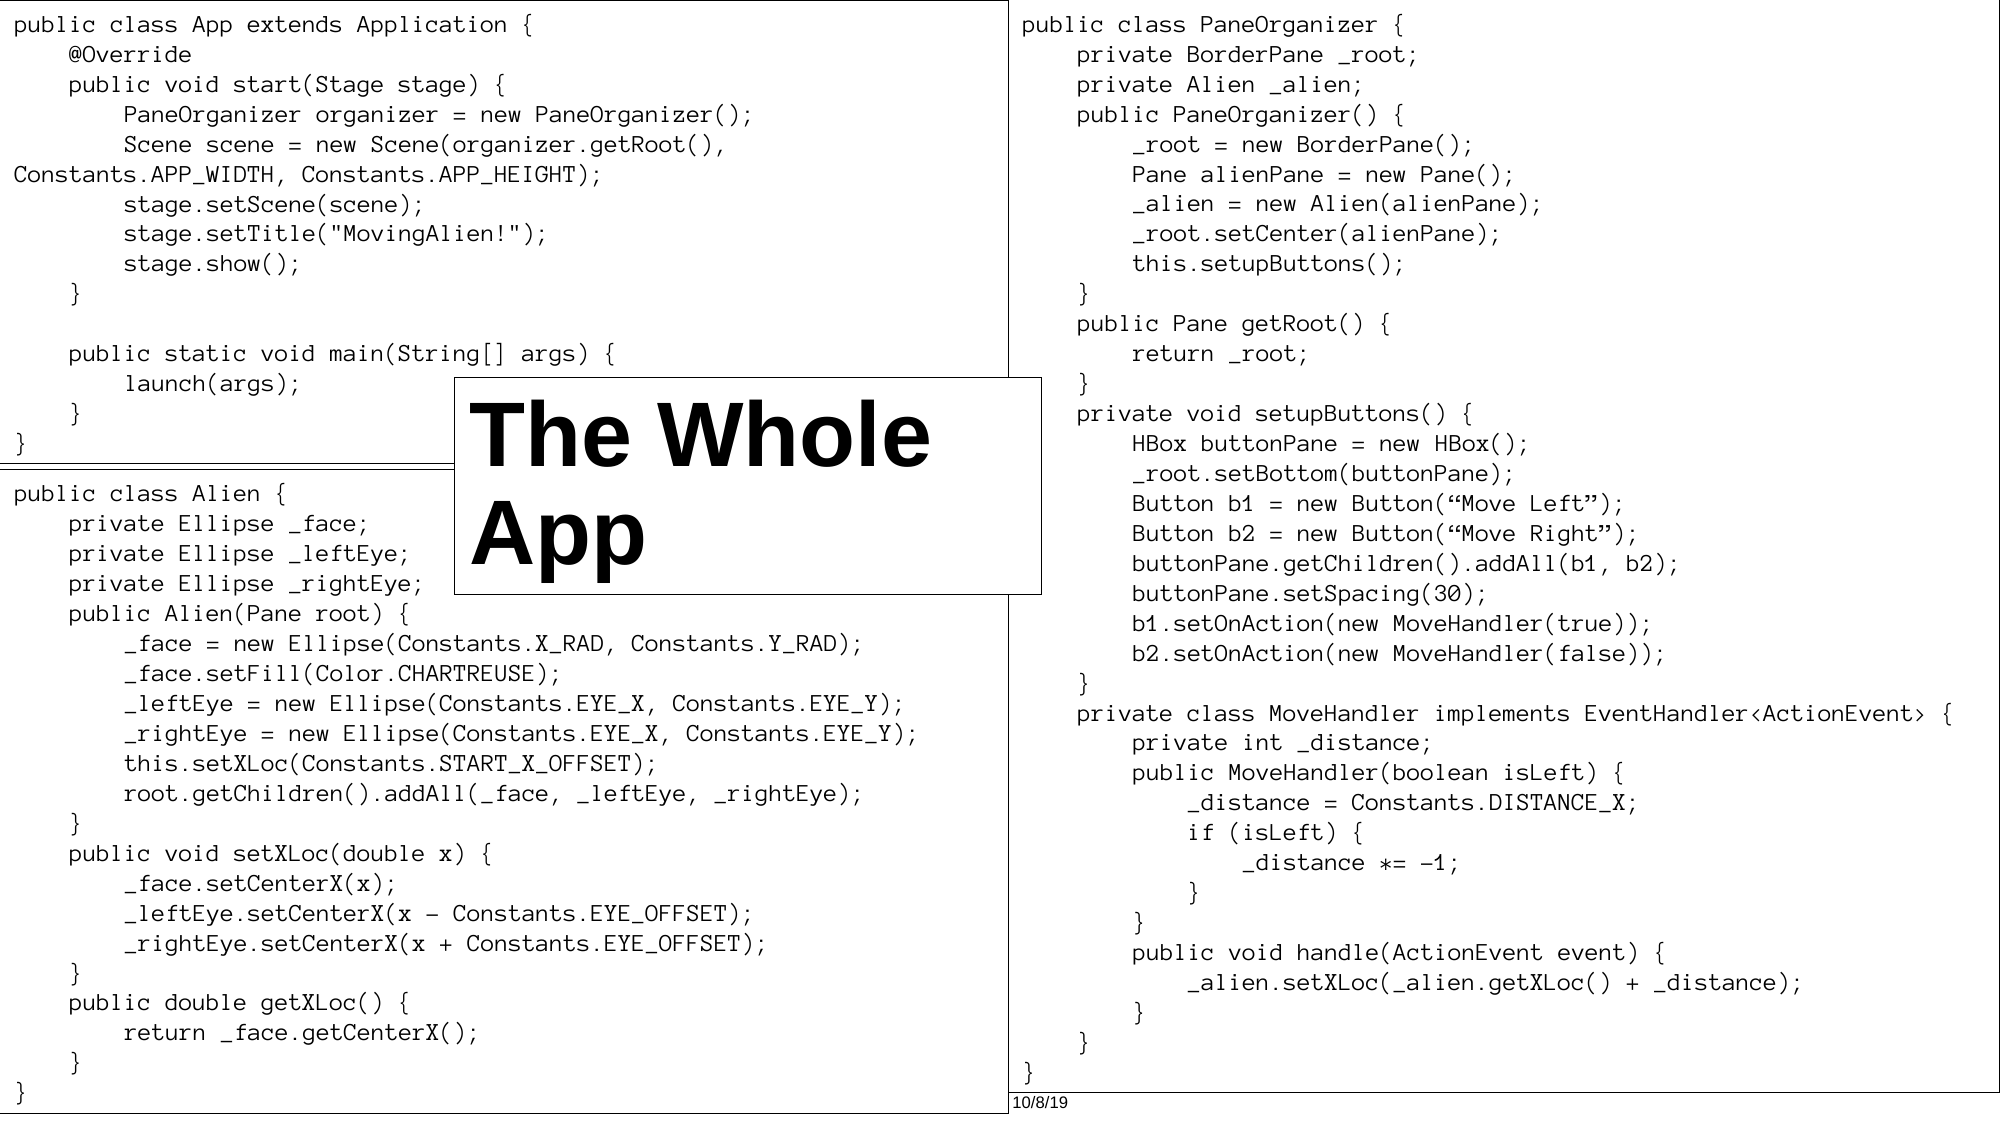

public class App extends Application {
    @Override
    public void start(Stage stage) {
        PaneOrganizer organizer = new PaneOrganizer();
        Scene scene = new Scene(organizer.getRoot(),      	Constants.APP_WIDTH, Constants.APP_HEIGHT);
        stage.setScene(scene);
        stage.setTitle("MovingAlien!");
        stage.show();
    }

    public static void main(String[] args) {
        launch(args);
    }
}
public class PaneOrganizer {
    private BorderPane _root;
    private Alien _alien;
    public PaneOrganizer() {
        _root = new BorderPane();
        Pane alienPane = new Pane();
        _alien = new Alien(alienPane);
        _root.setCenter(alienPane);
        this.setupButtons();
    }
    public Pane getRoot() {
        return _root;
    }
    private void setupButtons() {
        HBox buttonPane = new HBox();
        _root.setBottom(buttonPane);
        Button b1 = new Button(“Move Left”);
        Button b2 = new Button(“Move Right”);
        buttonPane.getChildren().addAll(b1, b2);
        buttonPane.setSpacing(30);
        b1.setOnAction(new MoveHandler(true));
        b2.setOnAction(new MoveHandler(false));
    }
    private class MoveHandler implements EventHandler<ActionEvent> {
        private int _distance;
        public MoveHandler(boolean isLeft) {
            _distance = Constants.DISTANCE_X;
            if (isLeft) {
                _distance *= -1;
            }
        }
        public void handle(ActionEvent event) {
            _alien.setXLoc(_alien.getXLoc() + _distance);
        }
    }
}
# The Whole App
public class Alien {
    private Ellipse _face;
    private Ellipse _leftEye;
    private Ellipse _rightEye;
    public Alien(Pane root) {
        _face = new Ellipse(Constants.X_RAD, Constants.Y_RAD);
        _face.setFill(Color.CHARTREUSE);
        _leftEye = new Ellipse(Constants.EYE_X, Constants.EYE_Y);
        _rightEye = new Ellipse(Constants.EYE_X, Constants.EYE_Y);
        this.setXLoc(Constants.START_X_OFFSET);
        root.getChildren().addAll(_face, _leftEye, _rightEye);
    }
    public void setXLoc(double x) {
        _face.setCenterX(x);
        _leftEye.setCenterX(x - Constants.EYE_OFFSET);
        _rightEye.setCenterX(x + Constants.EYE_OFFSET);
    }
    public double getXLoc() {
        return _face.getCenterX();
    }
}